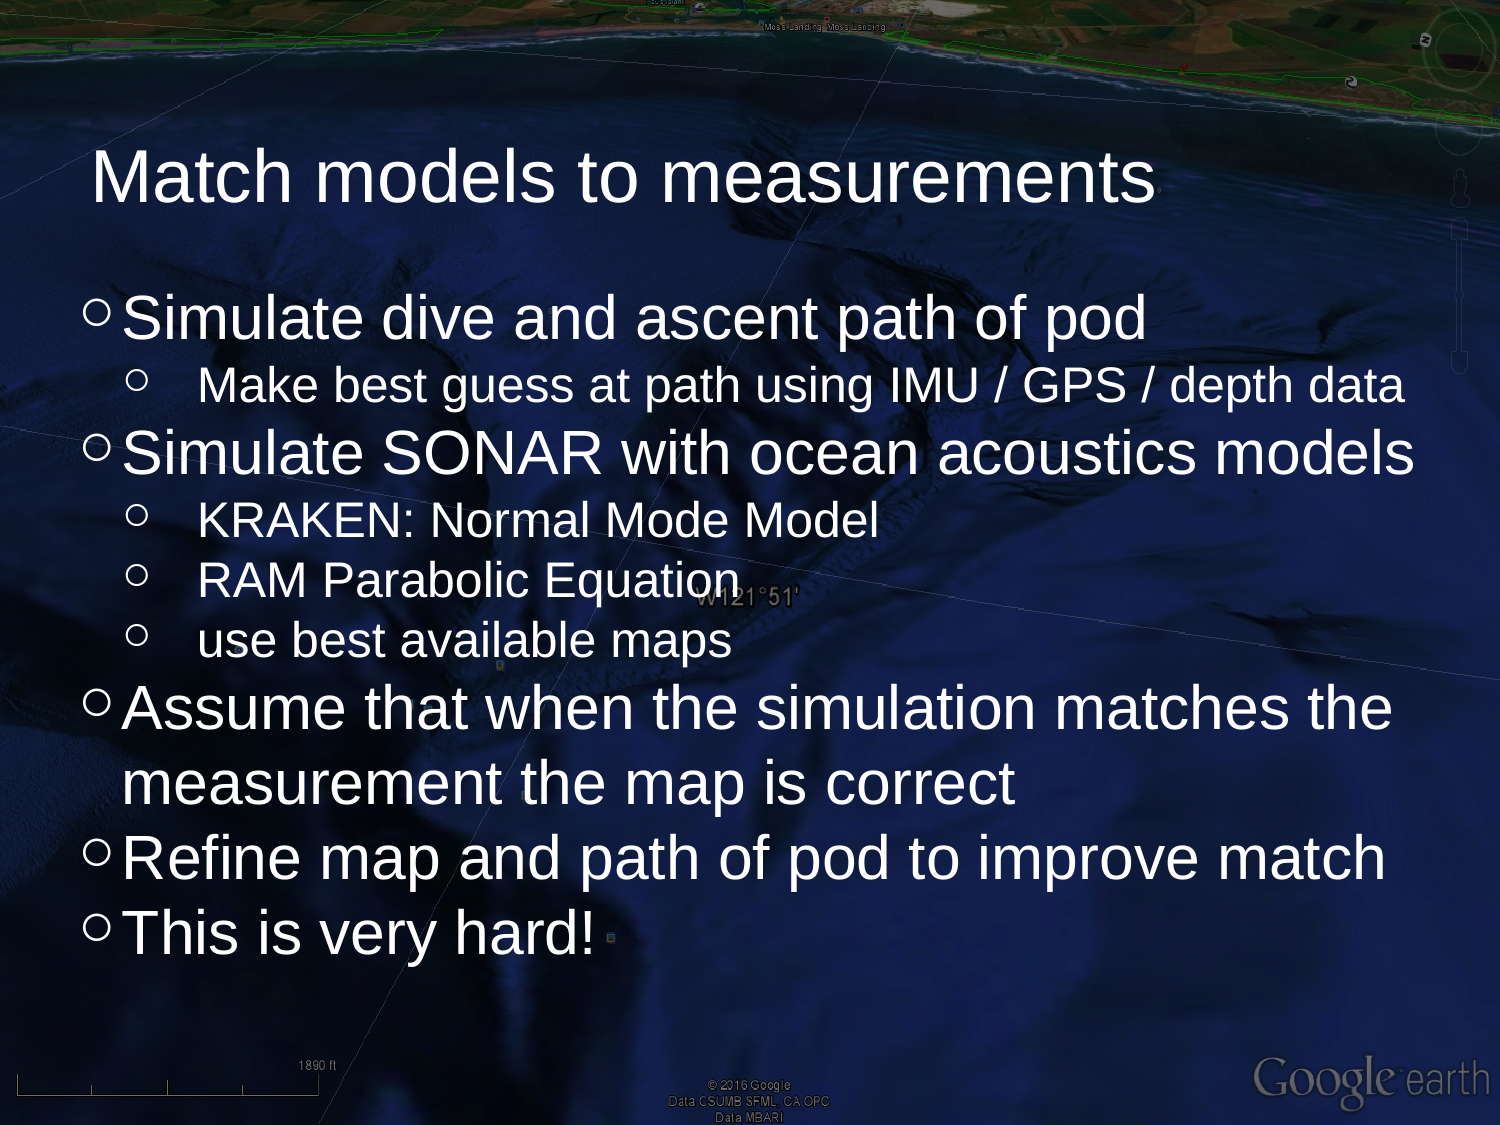

# Match models to measurements
Simulate dive and ascent path of pod
Make best guess at path using IMU / GPS / depth data
Simulate SONAR with ocean acoustics models
KRAKEN: Normal Mode Model
RAM Parabolic Equation
use best available maps
Assume that when the simulation matches the measurement the map is correct
Refine map and path of pod to improve match
This is very hard!